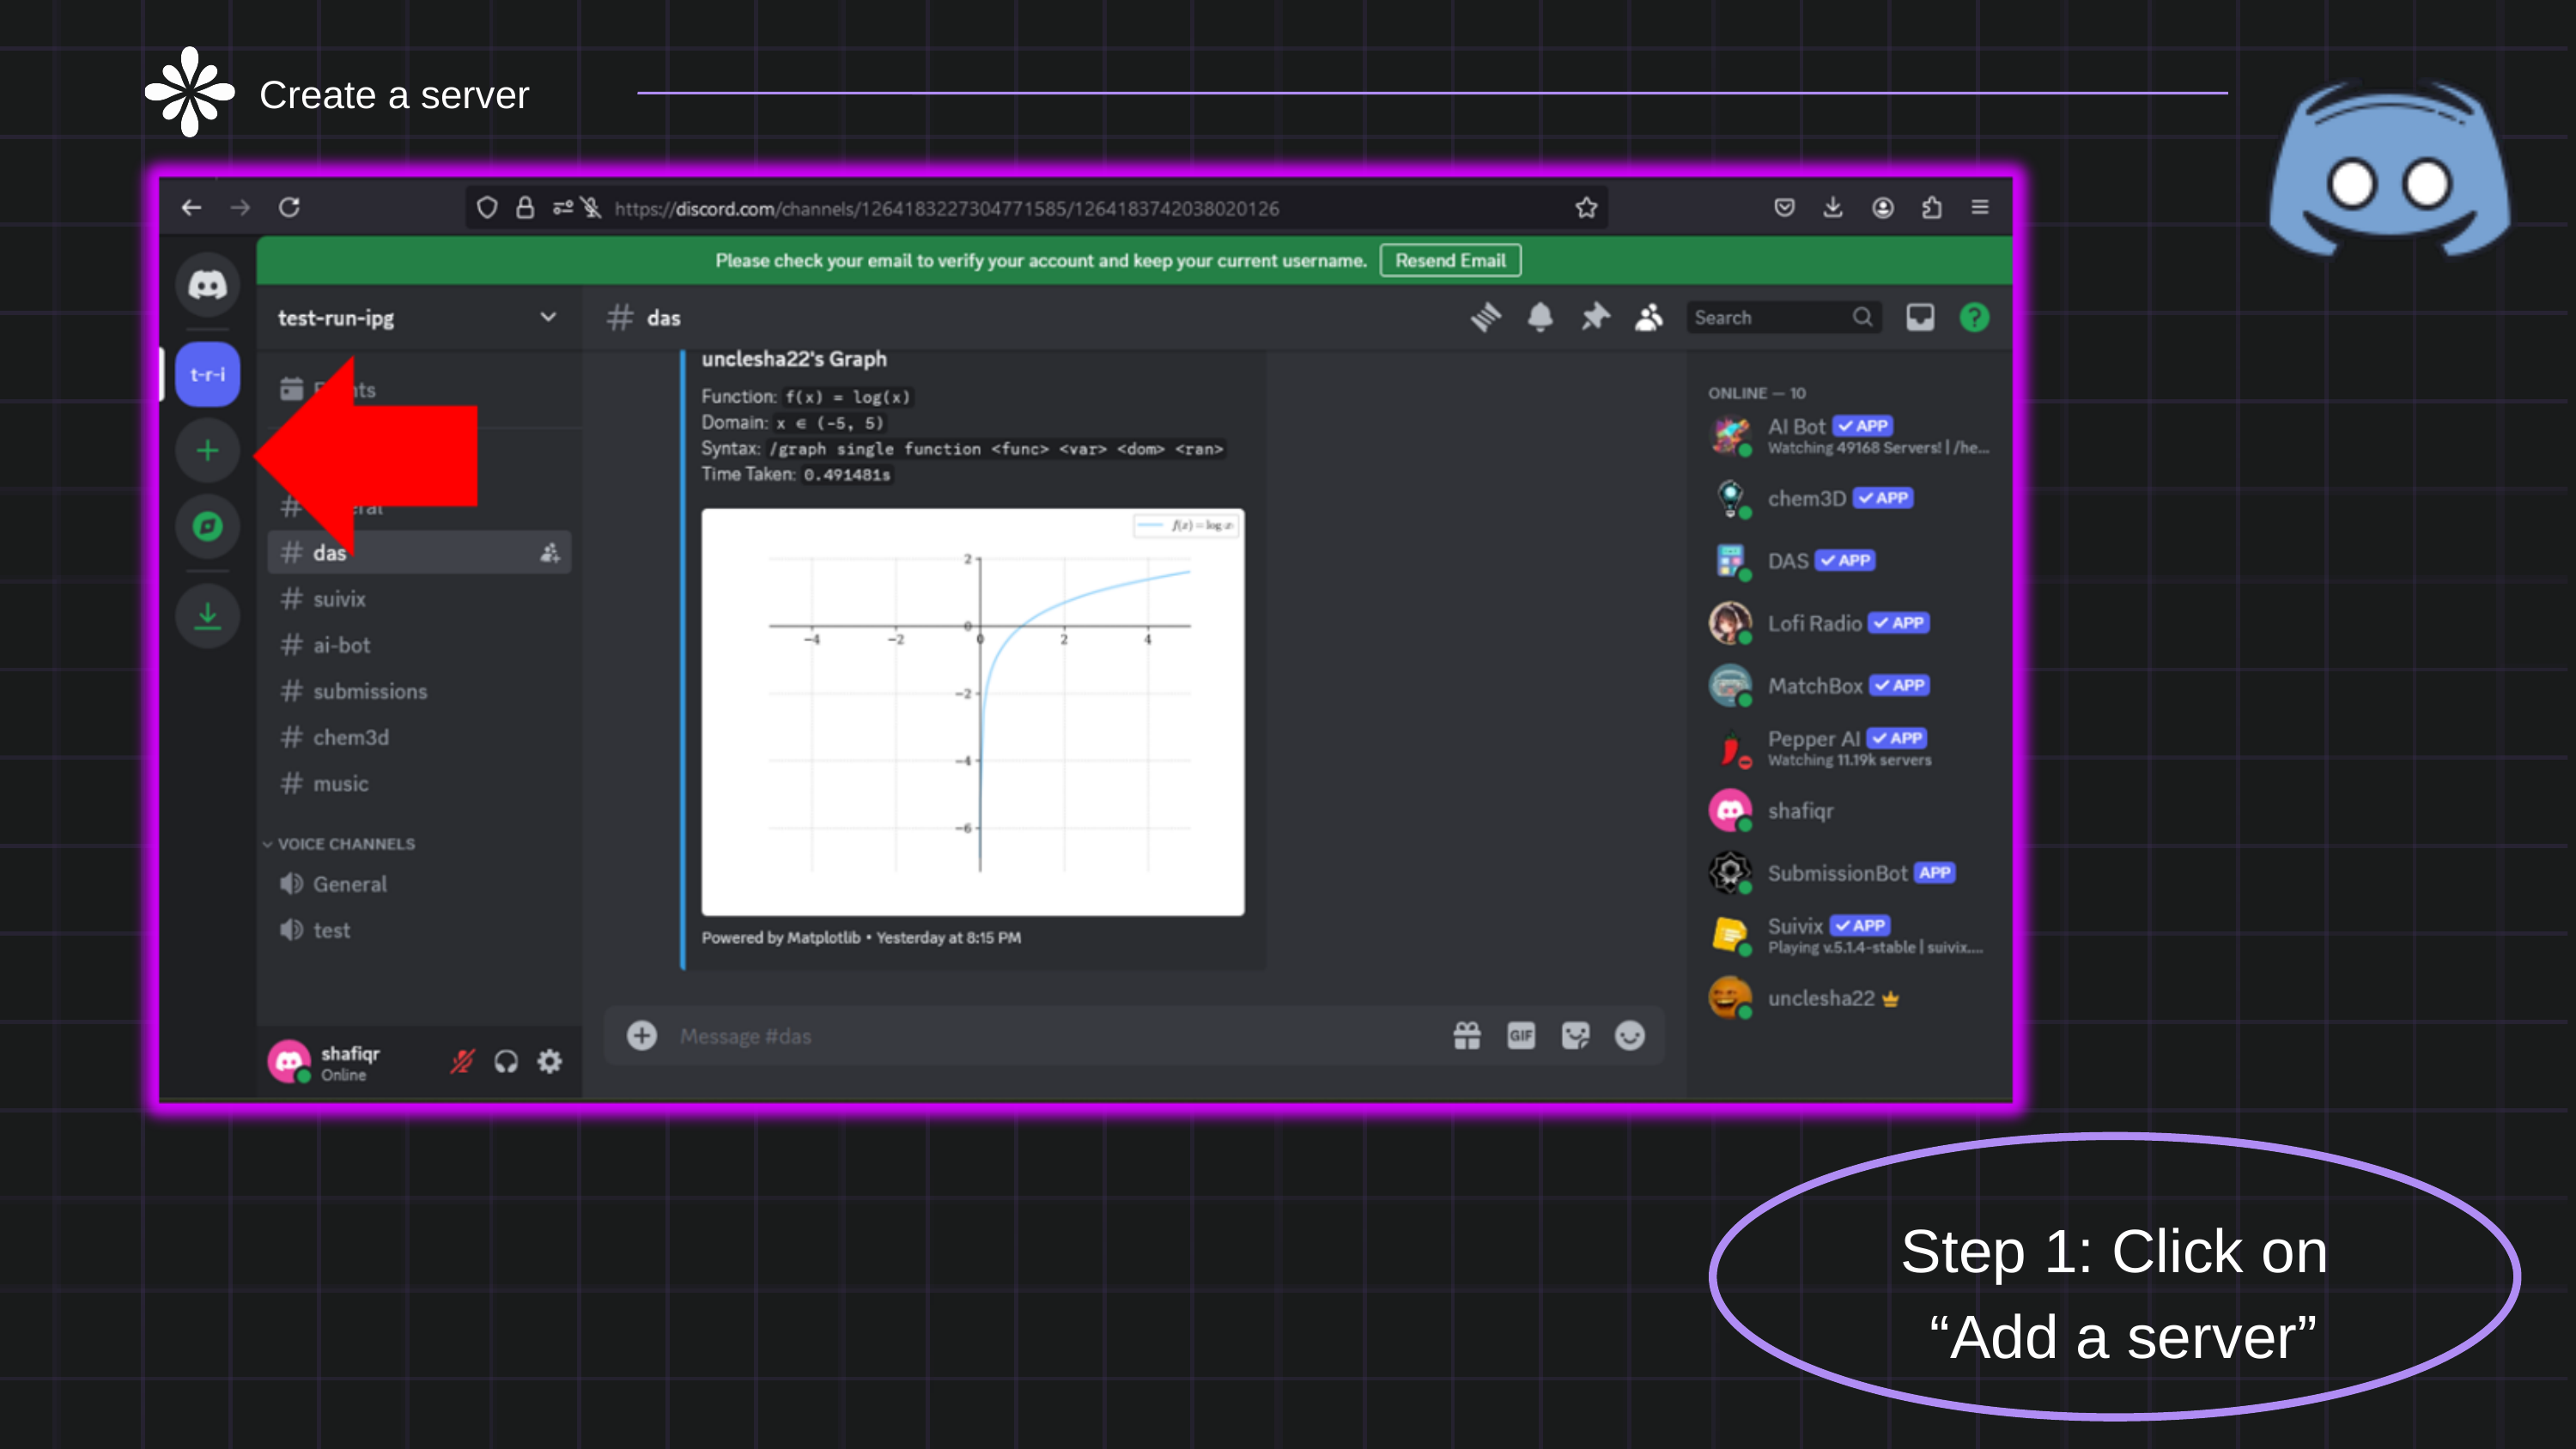

Create a server

Step 1: Click on
“Add a server”